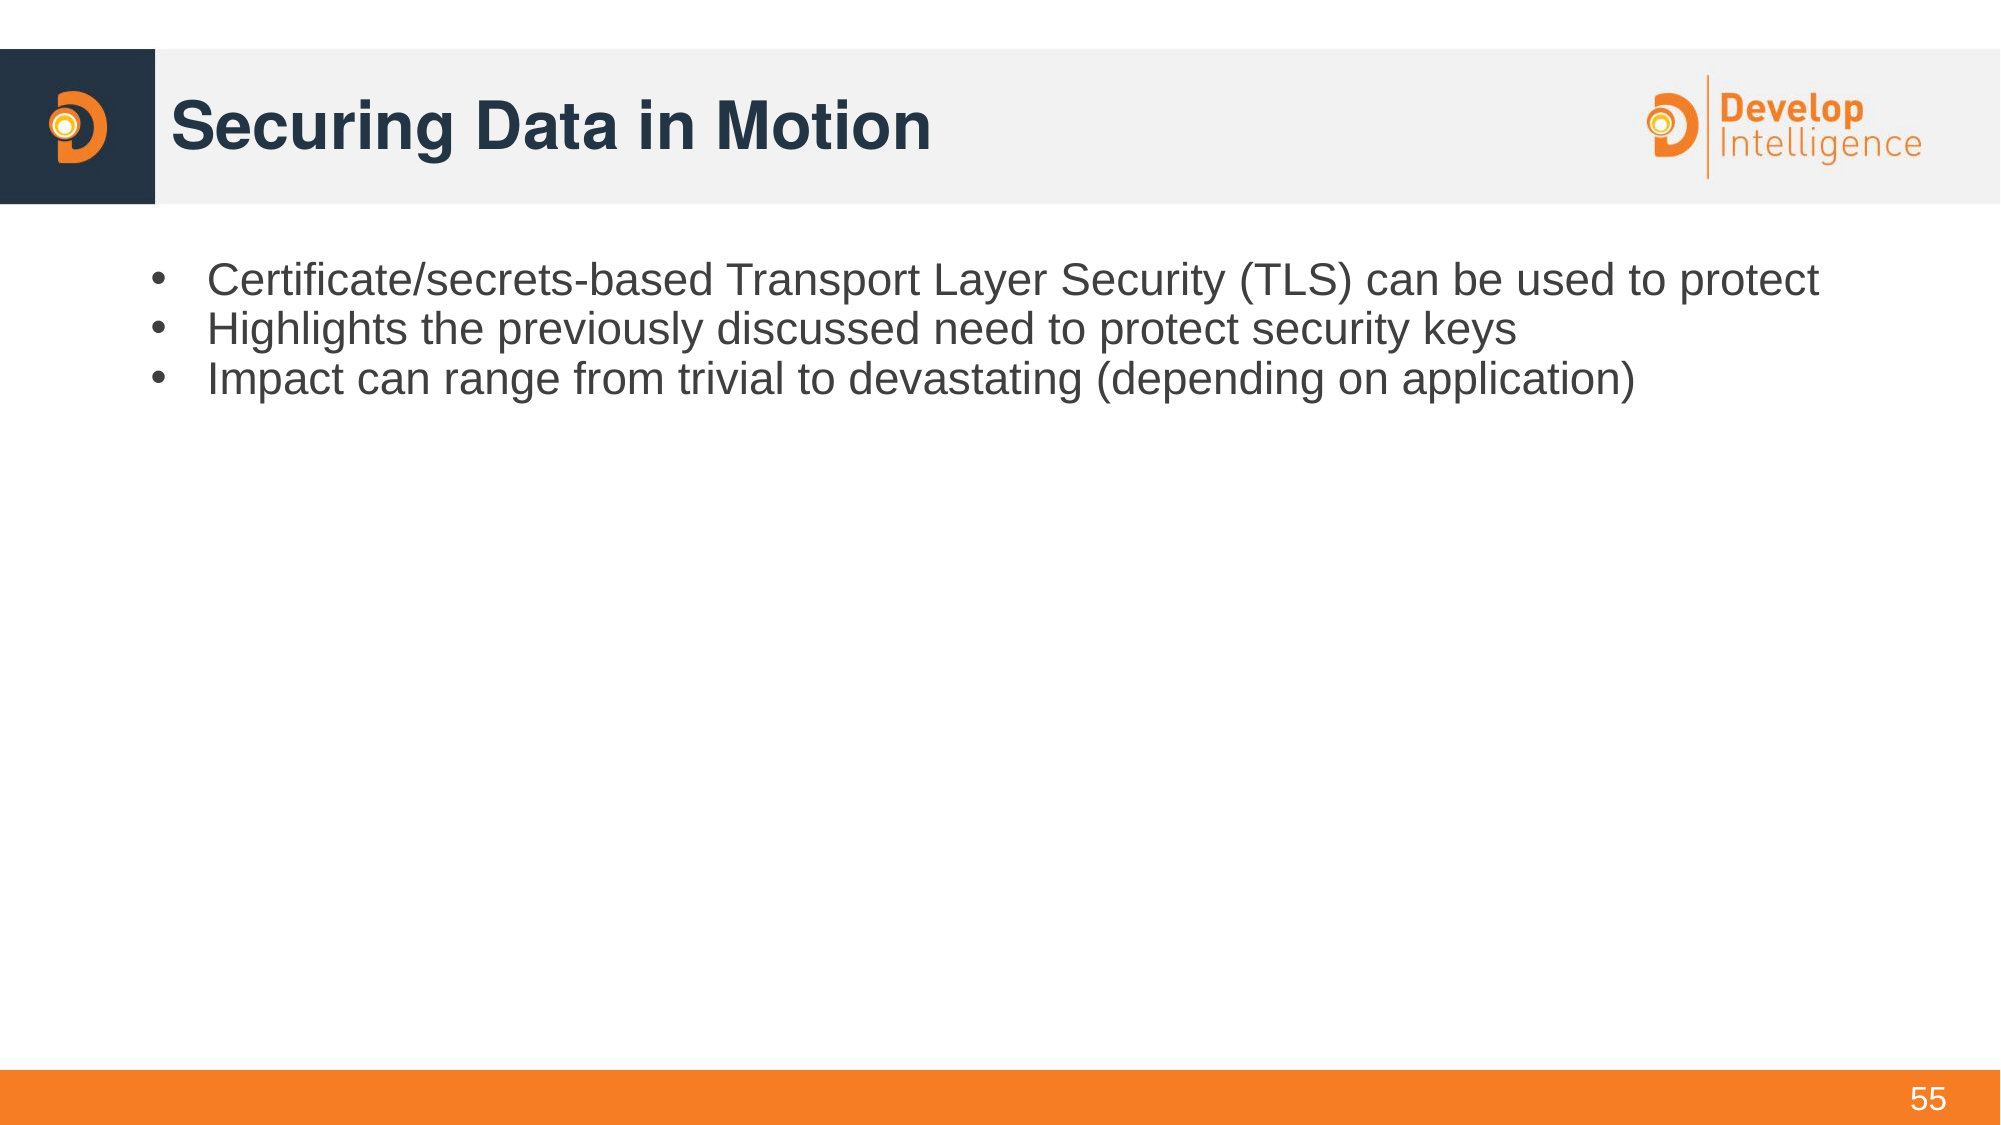

# Securing Data in Motion
Certificate/secrets-based Transport Layer Security (TLS) can be used to protect
Highlights the previously discussed need to protect security keys
Impact can range from trivial to devastating (depending on application)

55